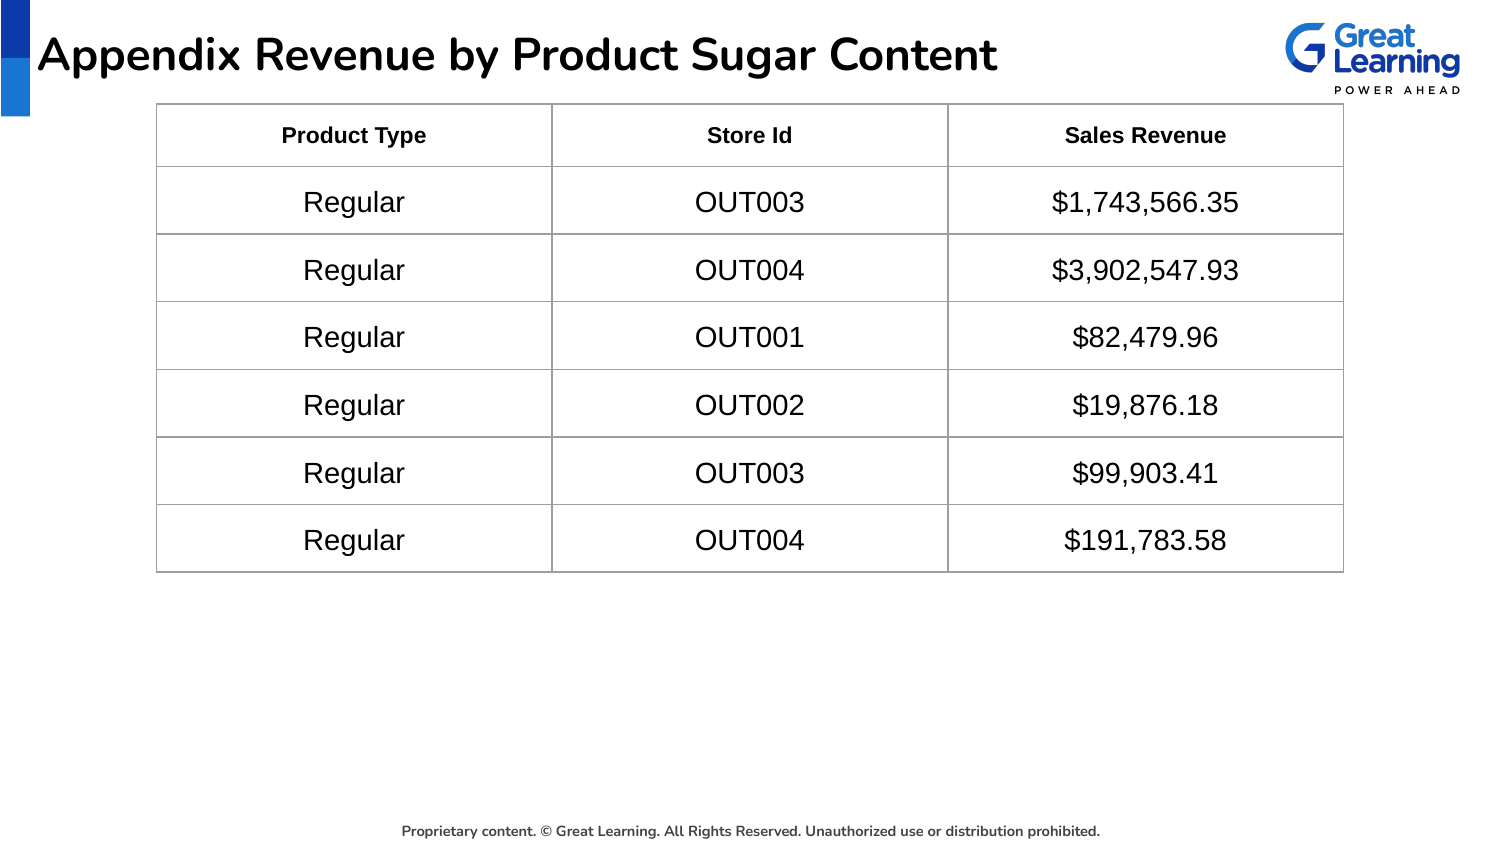

# Appendix Revenue by Product Sugar Content
| Product Type | Store Id | Sales Revenue |
| --- | --- | --- |
| Regular | OUT003 | $1,743,566.35 |
| Regular | OUT004 | $3,902,547.93 |
| Regular | OUT001 | $82,479.96 |
| Regular | OUT002 | $19,876.18 |
| Regular | OUT003 | $99,903.41 |
| Regular | OUT004 | $191,783.58 |